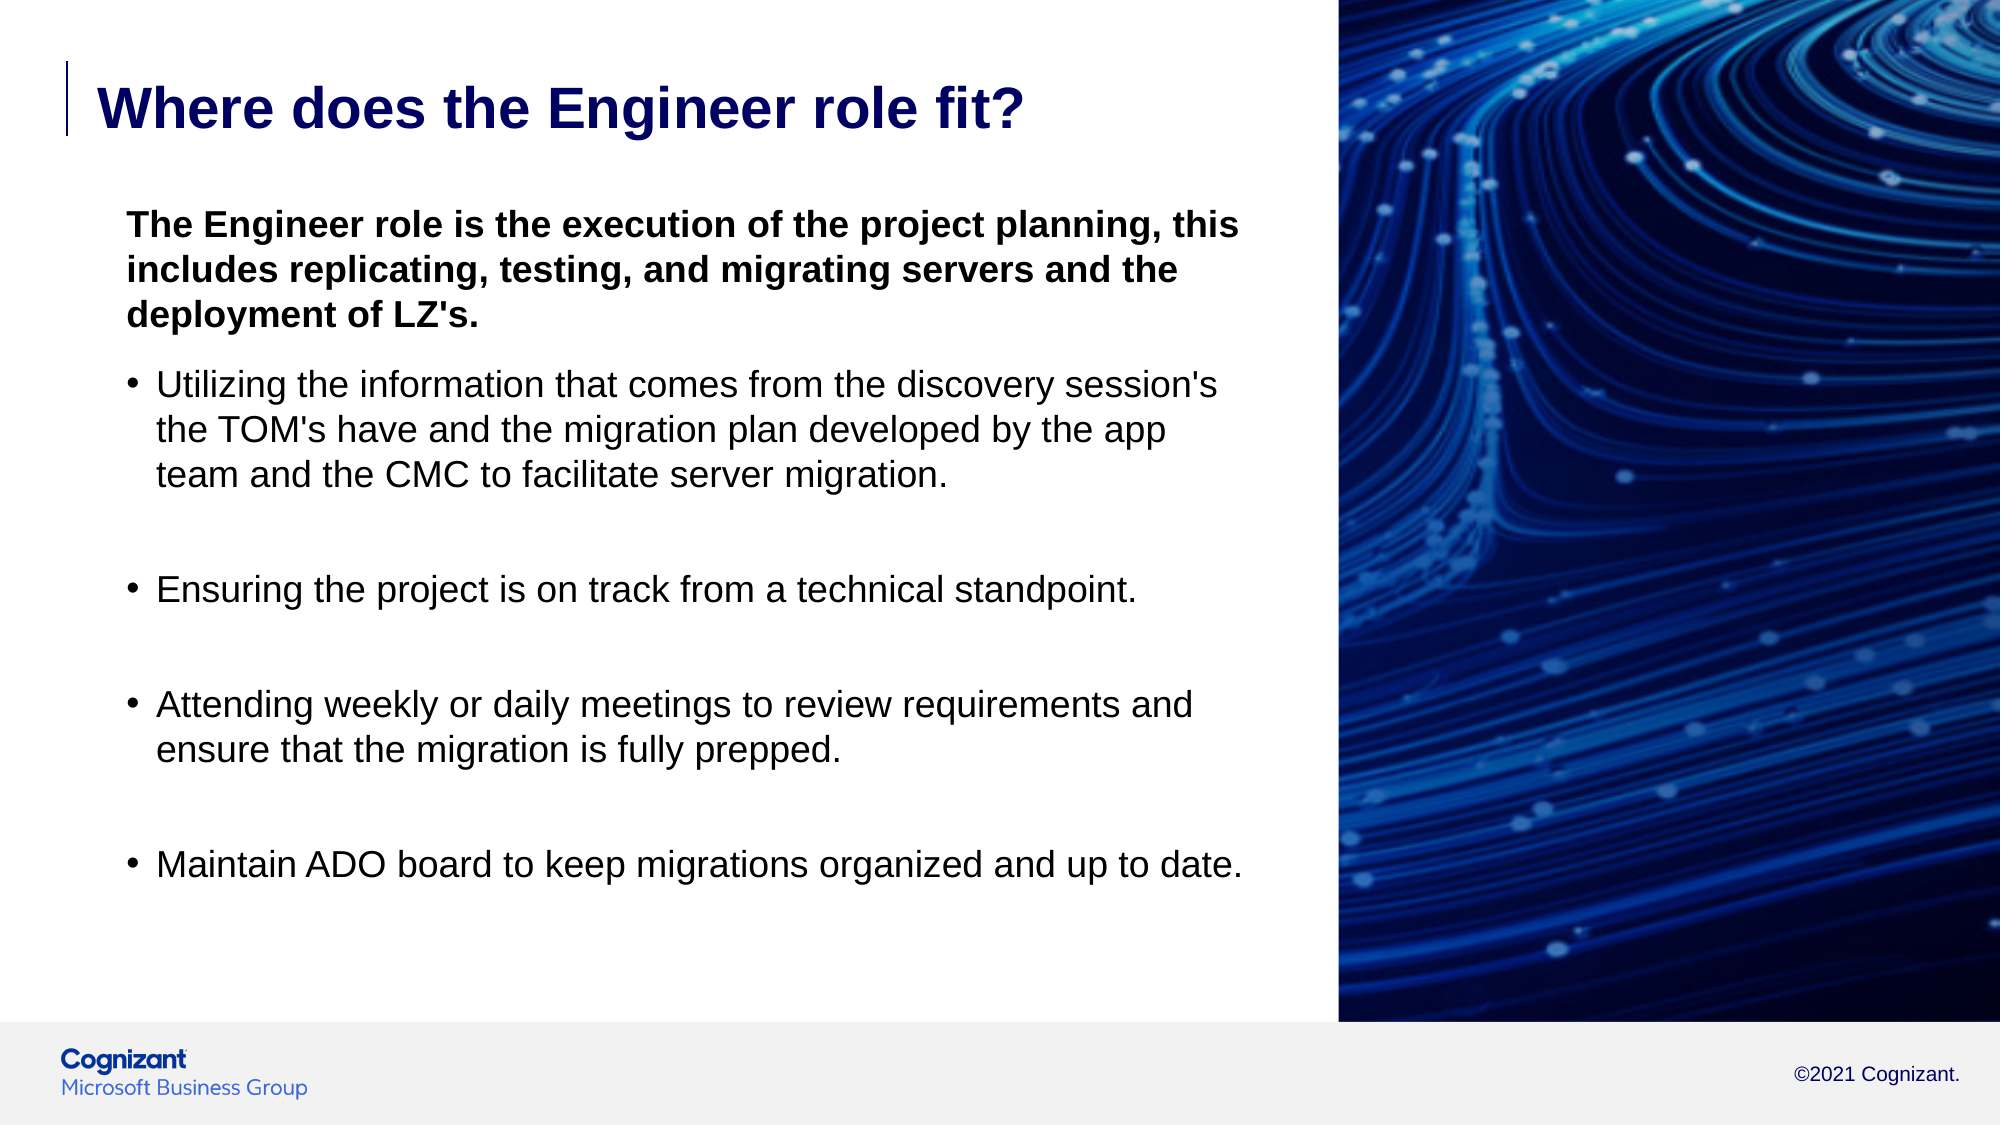

Where does the Engineer role fit?
The Engineer role is the execution of the project planning, this includes replicating, testing, and migrating servers and the deployment of LZ's.
Utilizing the information that comes from the discovery session's the TOM's have and the migration plan developed by the app team and the CMC to facilitate server migration.
Ensuring the project is on track from a technical standpoint.
Attending weekly or daily meetings to review requirements and ensure that the migration is fully prepped.
Maintain ADO board to keep migrations organized and up to date.